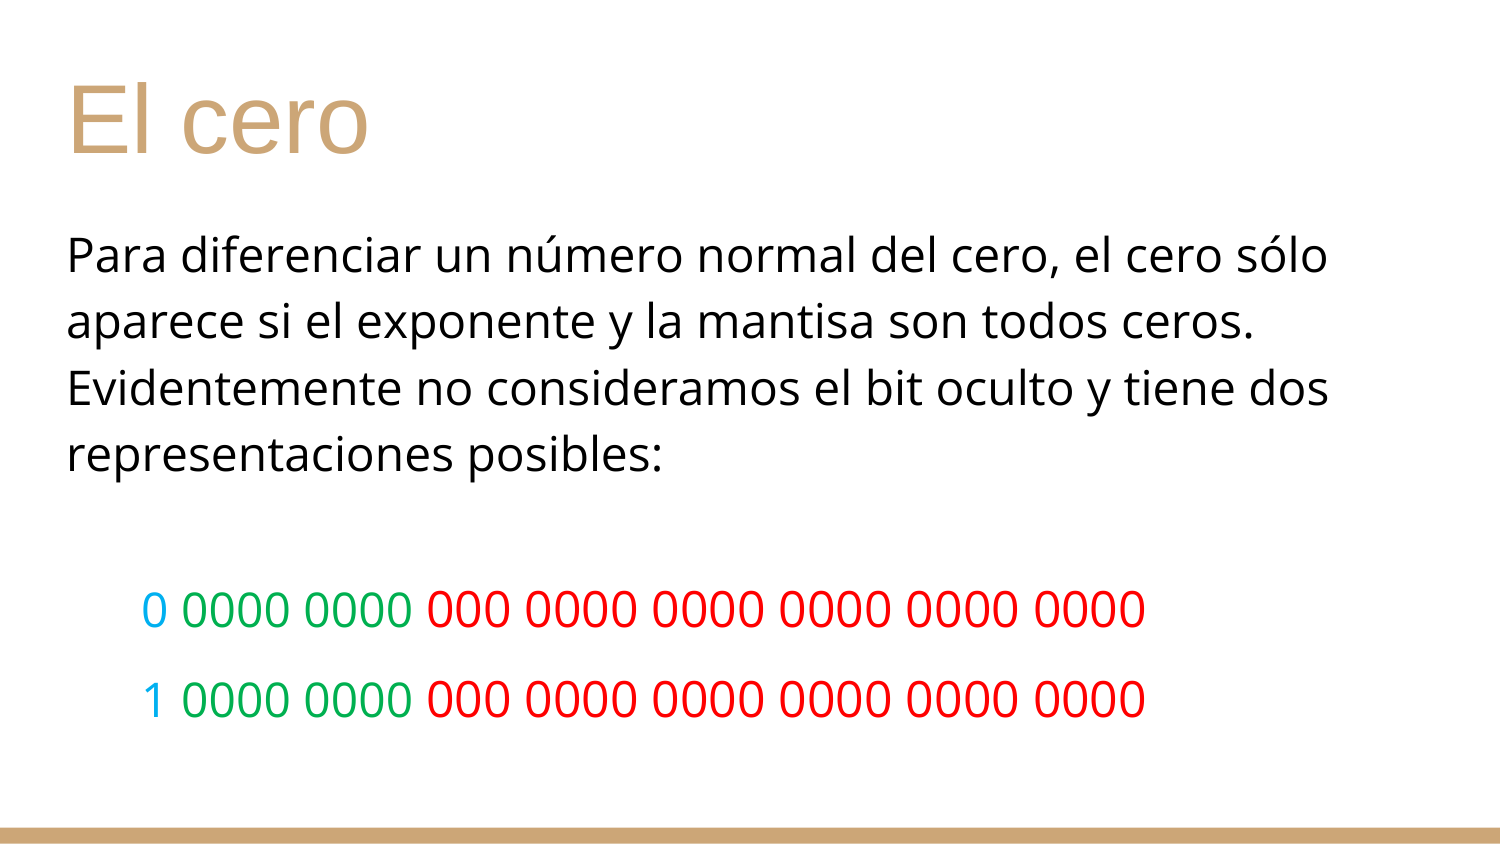

# El cero
Para diferenciar un número normal del cero, el cero sólo aparece si el exponente y la mantisa son todos ceros. Evidentemente no consideramos el bit oculto y tiene dos representaciones posibles:

0 0000 0000 000 0000 0000 0000 0000 0000
1 0000 0000 000 0000 0000 0000 0000 0000